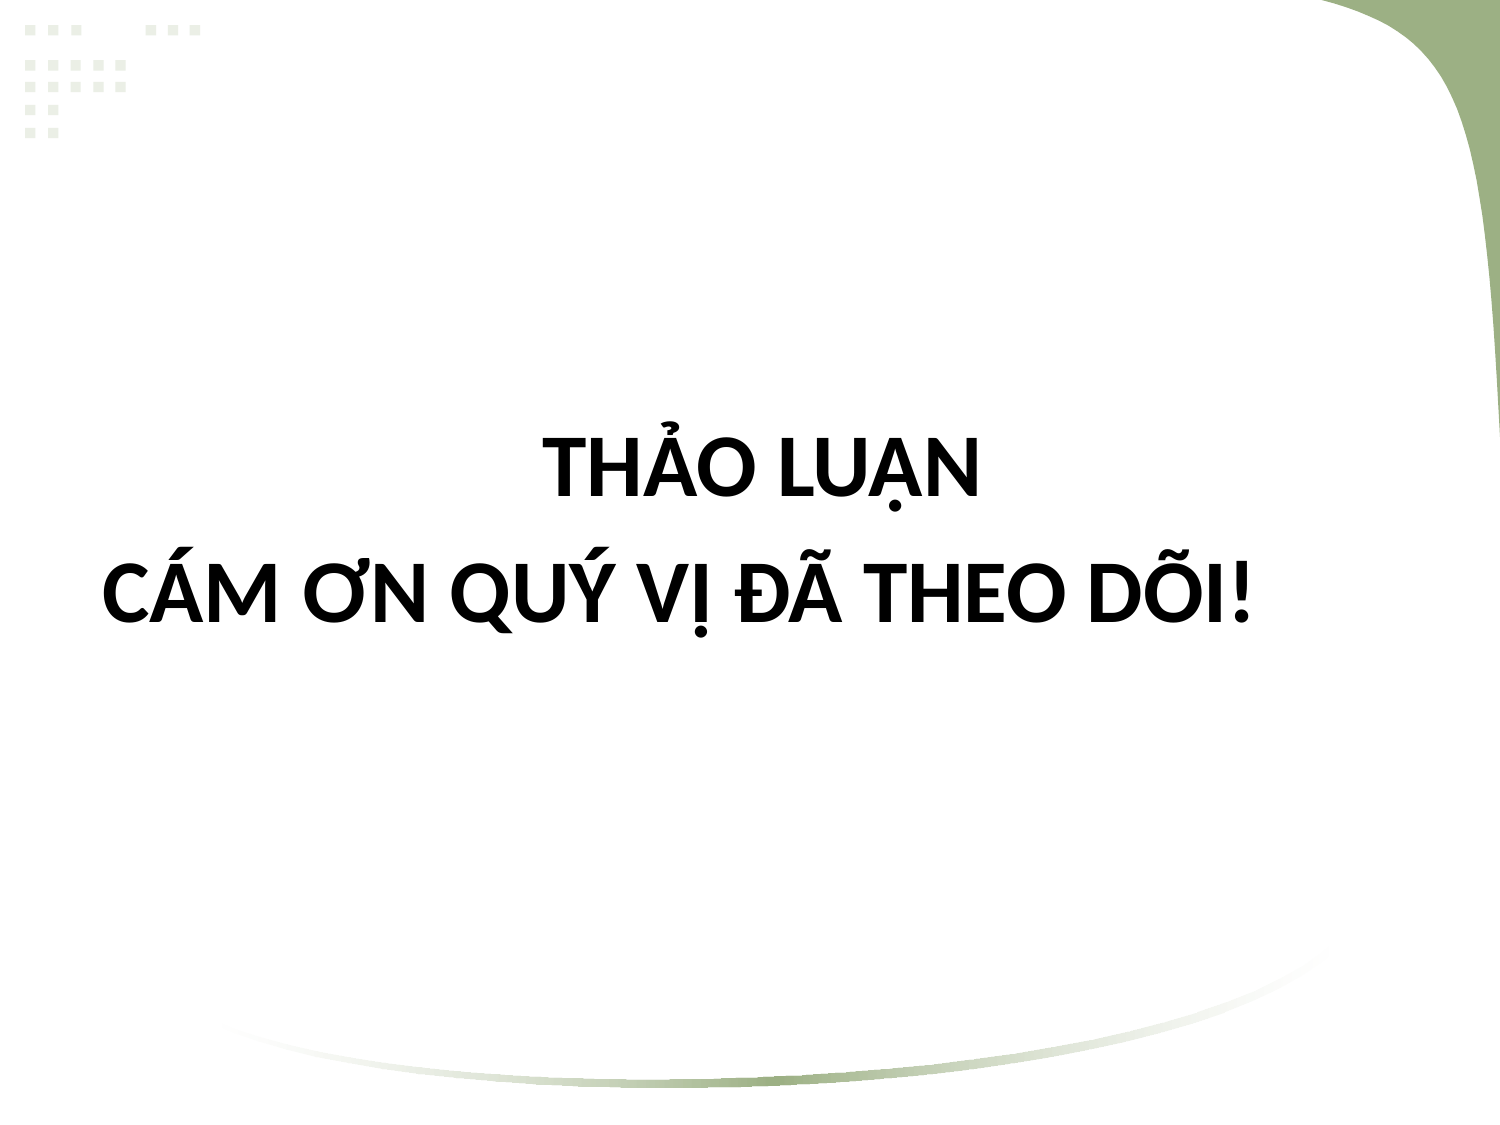

THẢO LUẬN
CÁM ƠN QUÝ VỊ ĐÃ THEO DÕI!